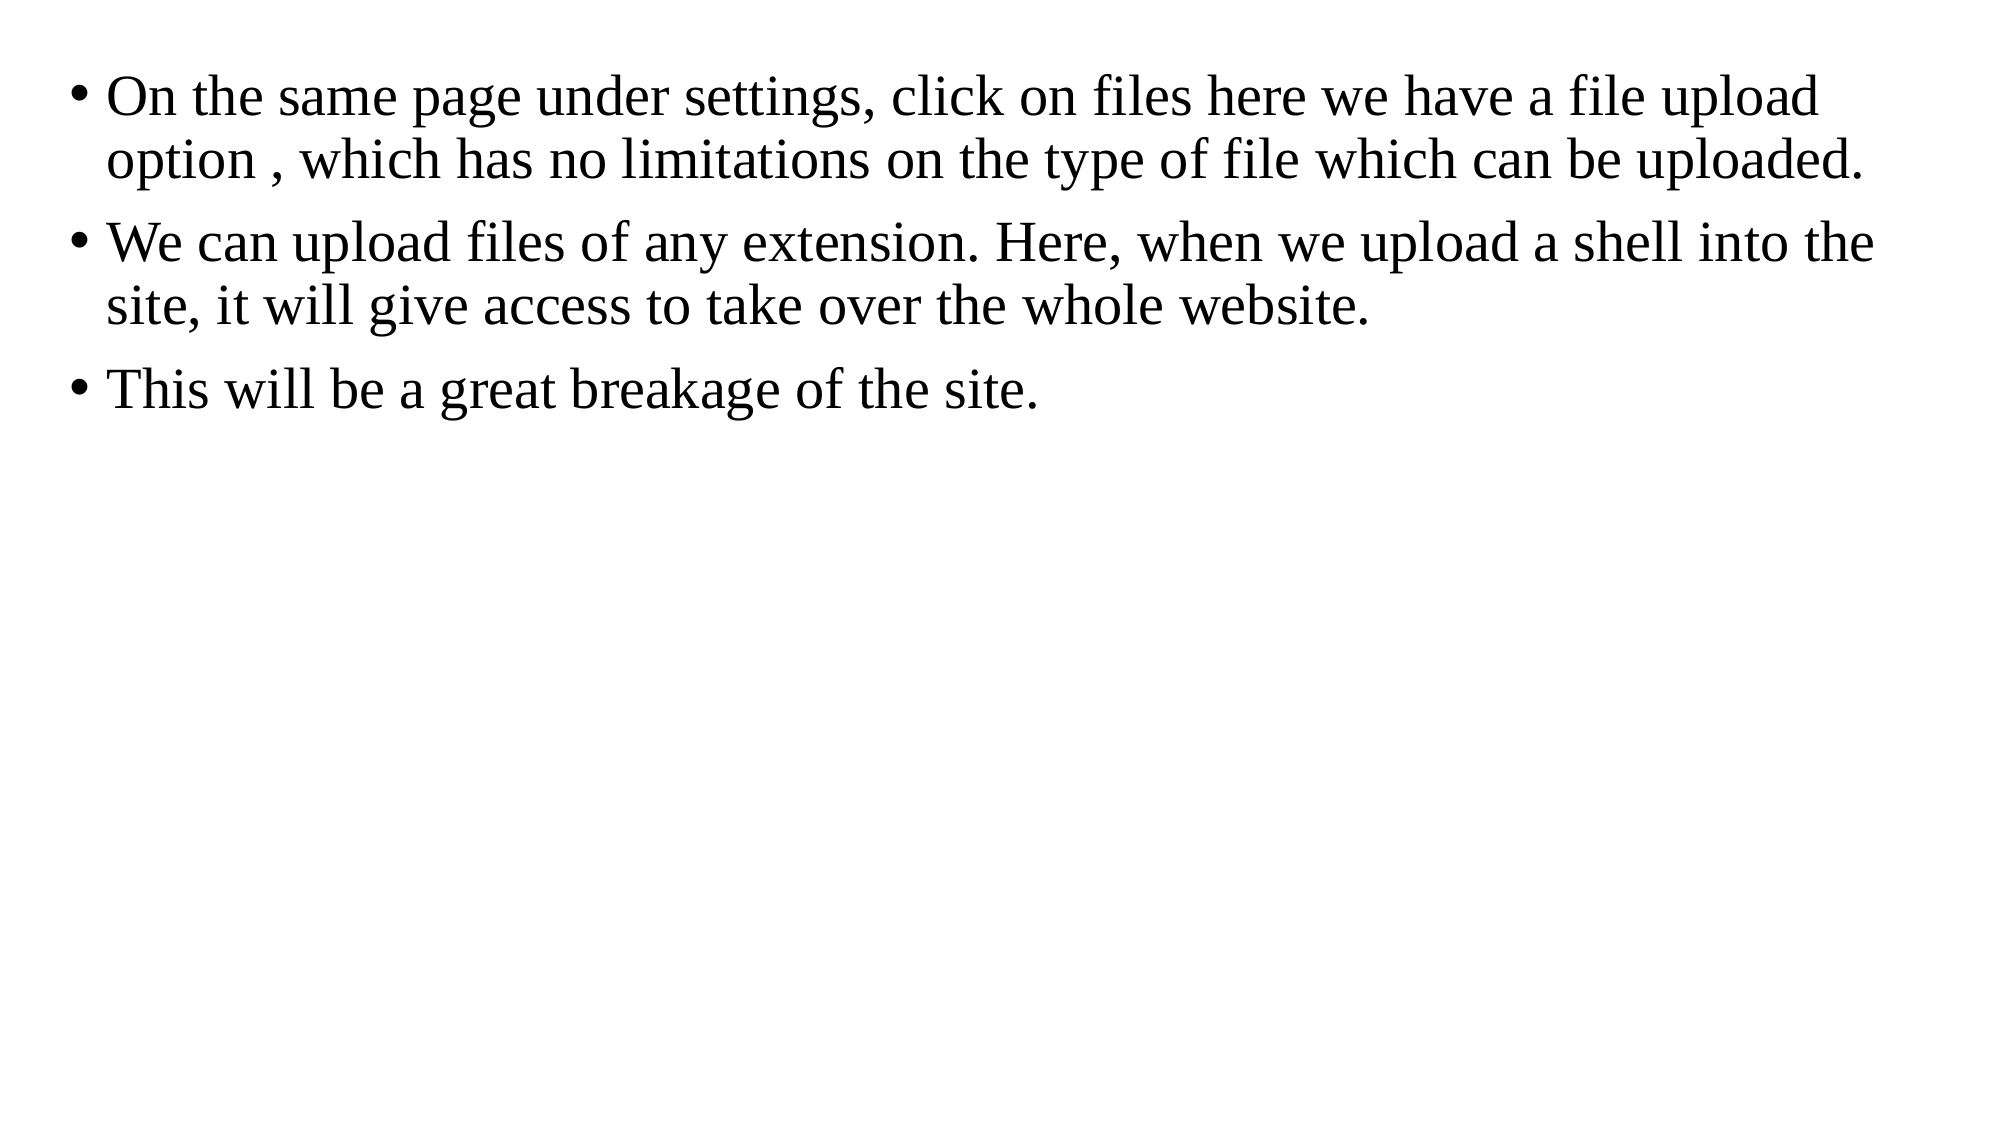

On the same page under settings, click on files here we have a file upload option , which has no limitations on the type of file which can be uploaded.
We can upload files of any extension. Here, when we upload a shell into the site, it will give access to take over the whole website.
This will be a great breakage of the site.